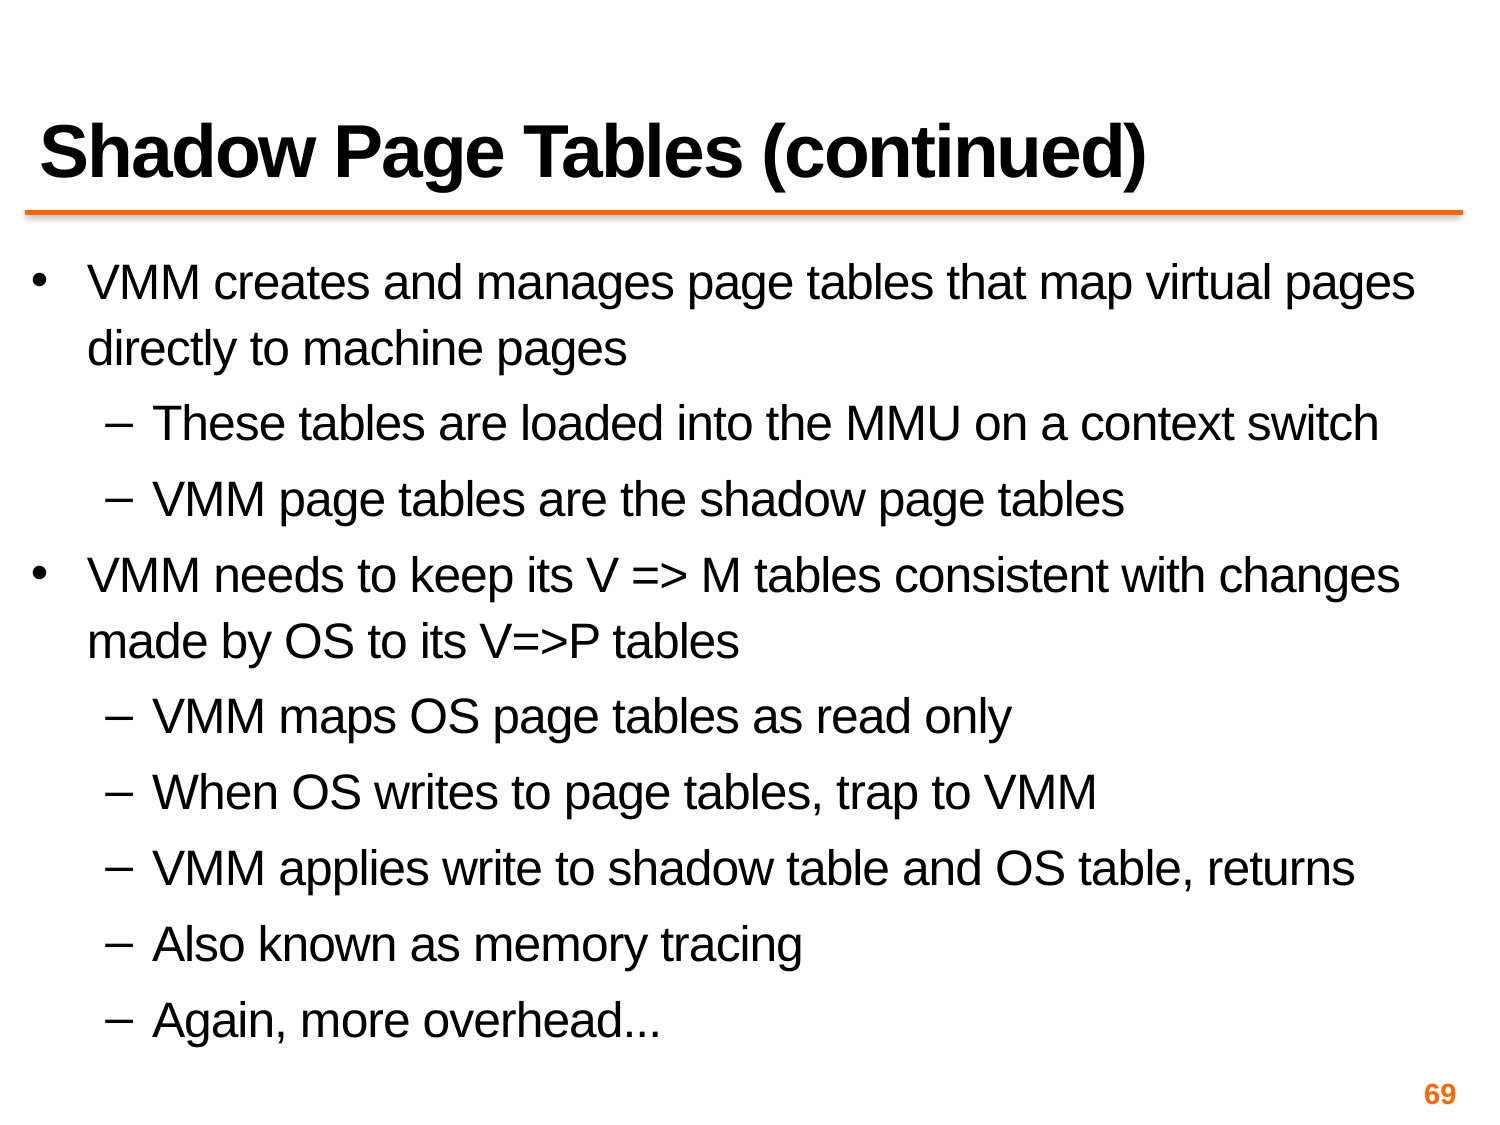

# Shadow Page Tables (continued)
VMM creates and manages page tables that map virtual pages directly to machine pages
These tables are loaded into the MMU on a context switch
VMM page tables are the shadow page tables
VMM needs to keep its V => M tables consistent with changes made by OS to its V=>P tables
VMM maps OS page tables as read only
When OS writes to page tables, trap to VMM
VMM applies write to shadow table and OS table, returns
Also known as memory tracing
Again, more overhead...
69